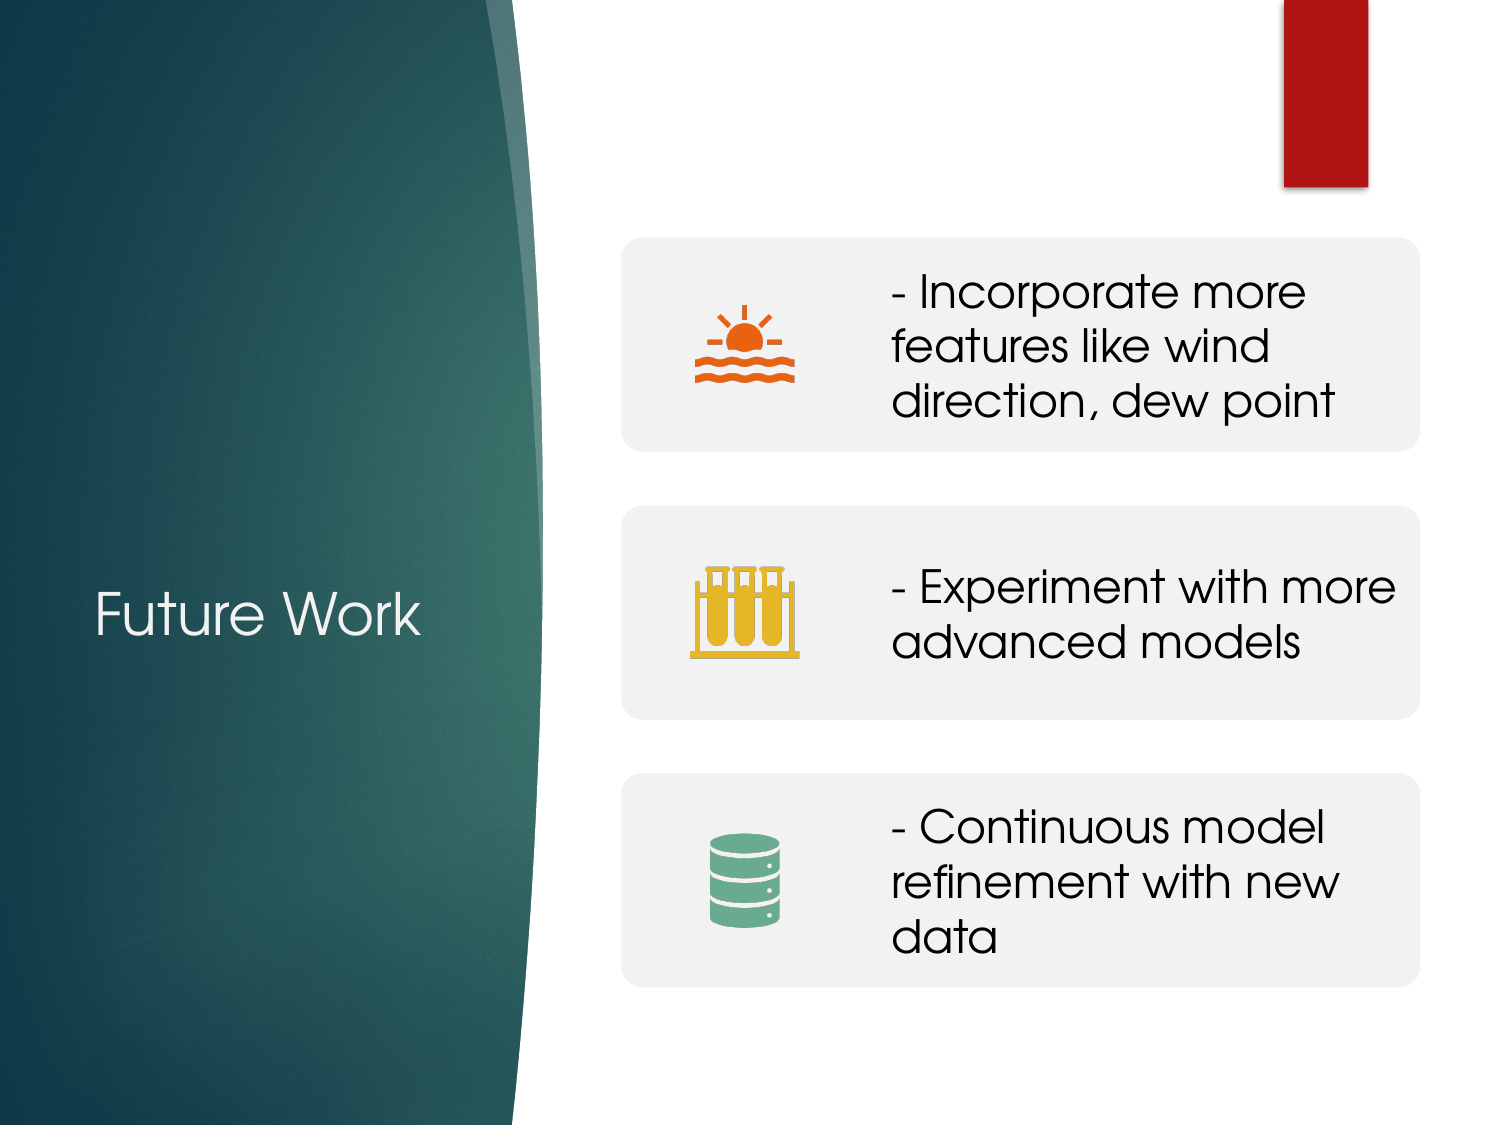

# Future Work
- Incorporate more features like wind direction, dew point
- Experiment with more advanced models
- Continuous model refinement with new data